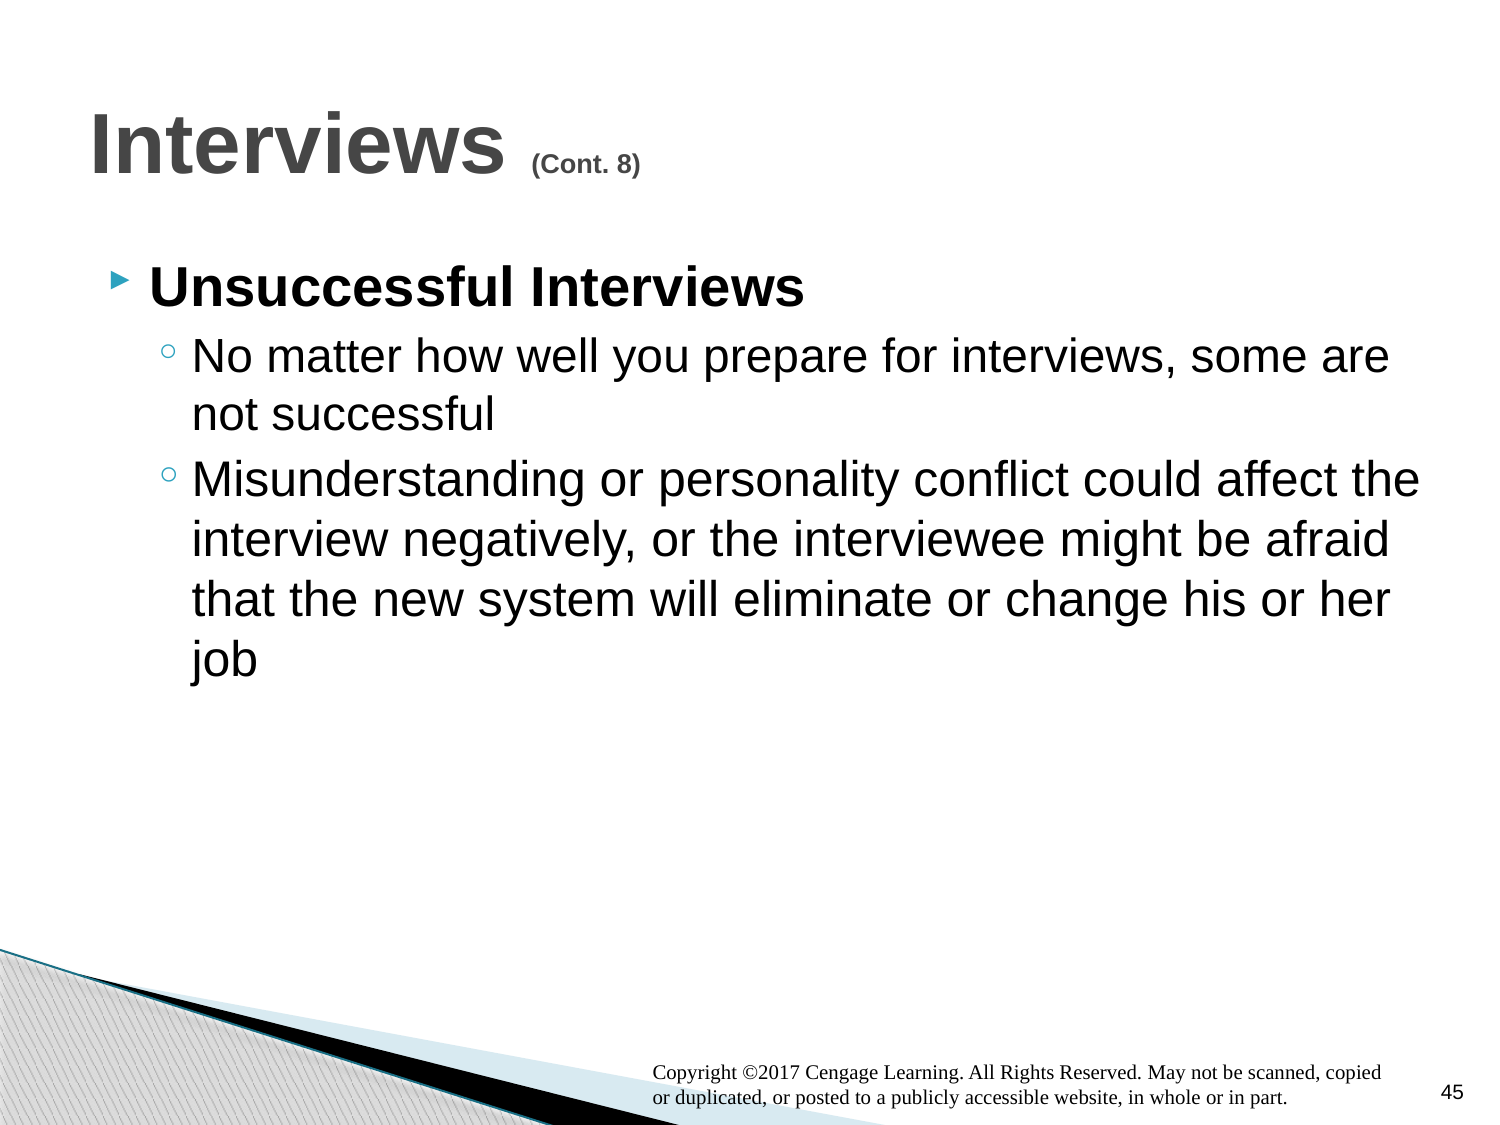

# Interviews (Cont. 8)
Unsuccessful Interviews
No matter how well you prepare for interviews, some are not successful
Misunderstanding or personality conflict could affect the interview negatively, or the interviewee might be afraid that the new system will eliminate or change his or her job

Copyright ©2017 Cengage Learning. All Rights Reserved. May not be scanned, copied or duplicated, or posted to a publicly accessible website, in whole or in part.
45